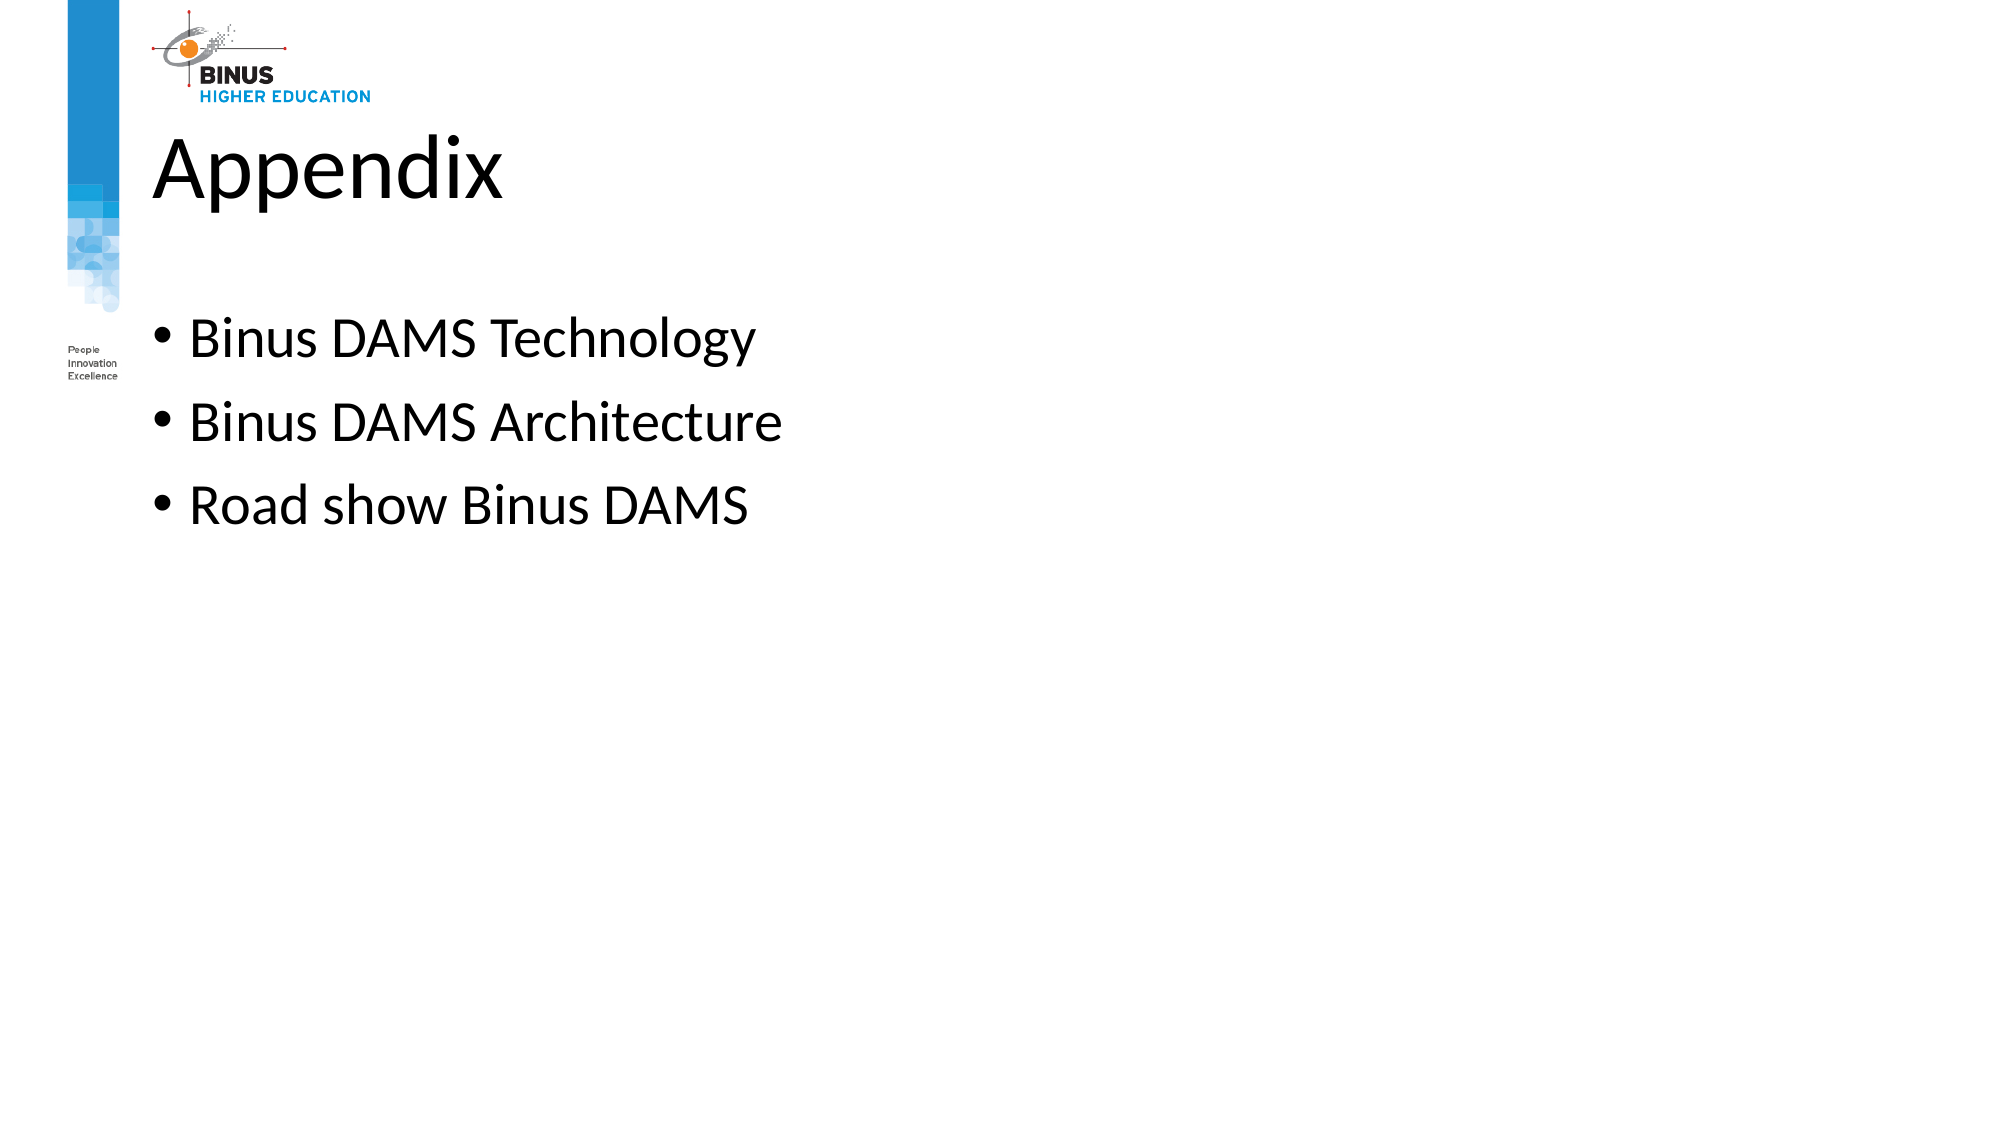

# Appendix
Binus DAMS Technology
Binus DAMS Architecture
Road show Binus DAMS